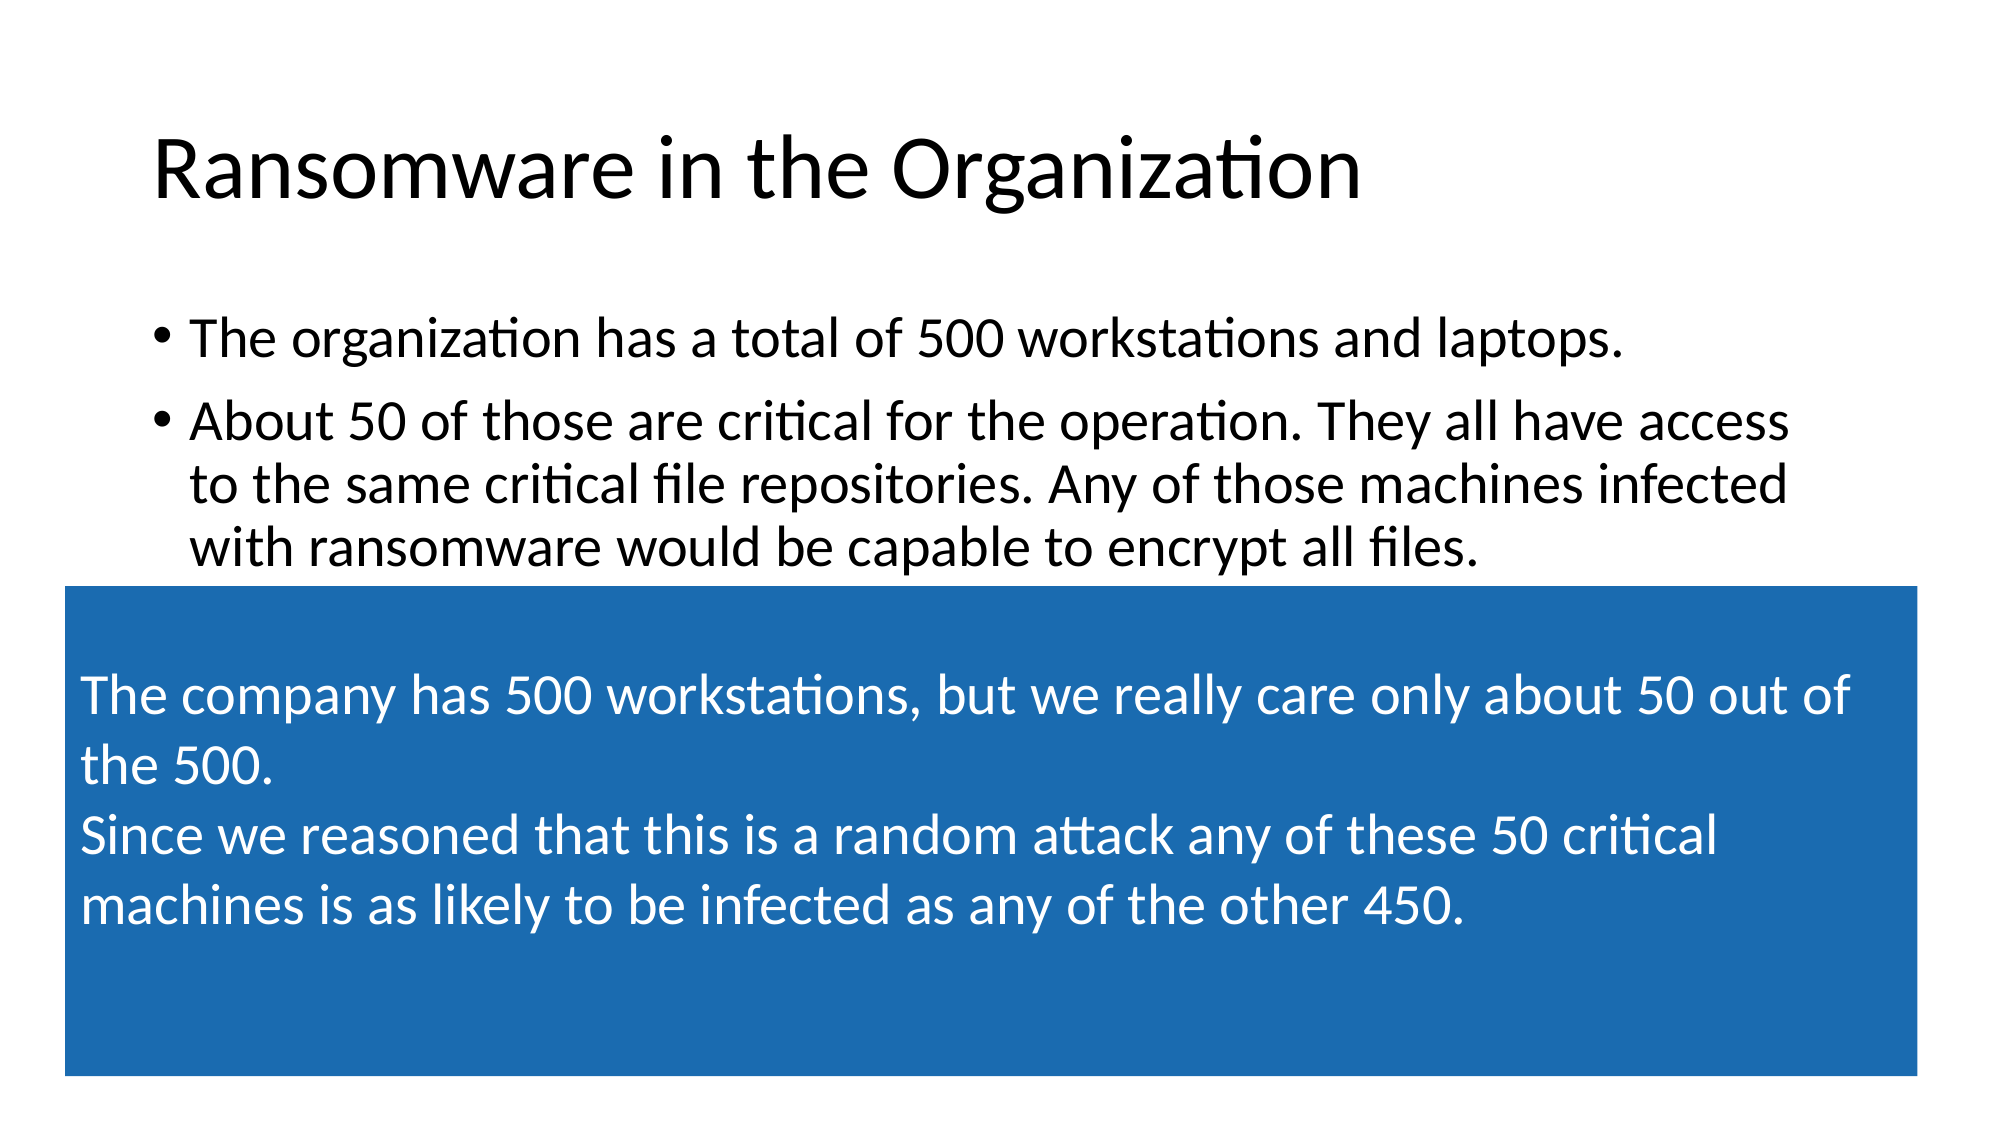

# Ransomware in the Organization
The organization has a total of 500 workstations and laptops.
About 50 of those are critical for the operation. They all have access to the same critical file repositories. Any of those machines infected with ransomware would be capable to encrypt all files.
The organization has last year recorded 15 malware infections (ransomware and others). These required for workstations to be re-imaged.
5 of those machines were among the infected machines in the last 12 months.

The company has 500 workstations, but we really care only about 50 out of the 500.
Since we reasoned that this is a random attack any of these 50 critical machines is as likely to be infected as any of the other 450.